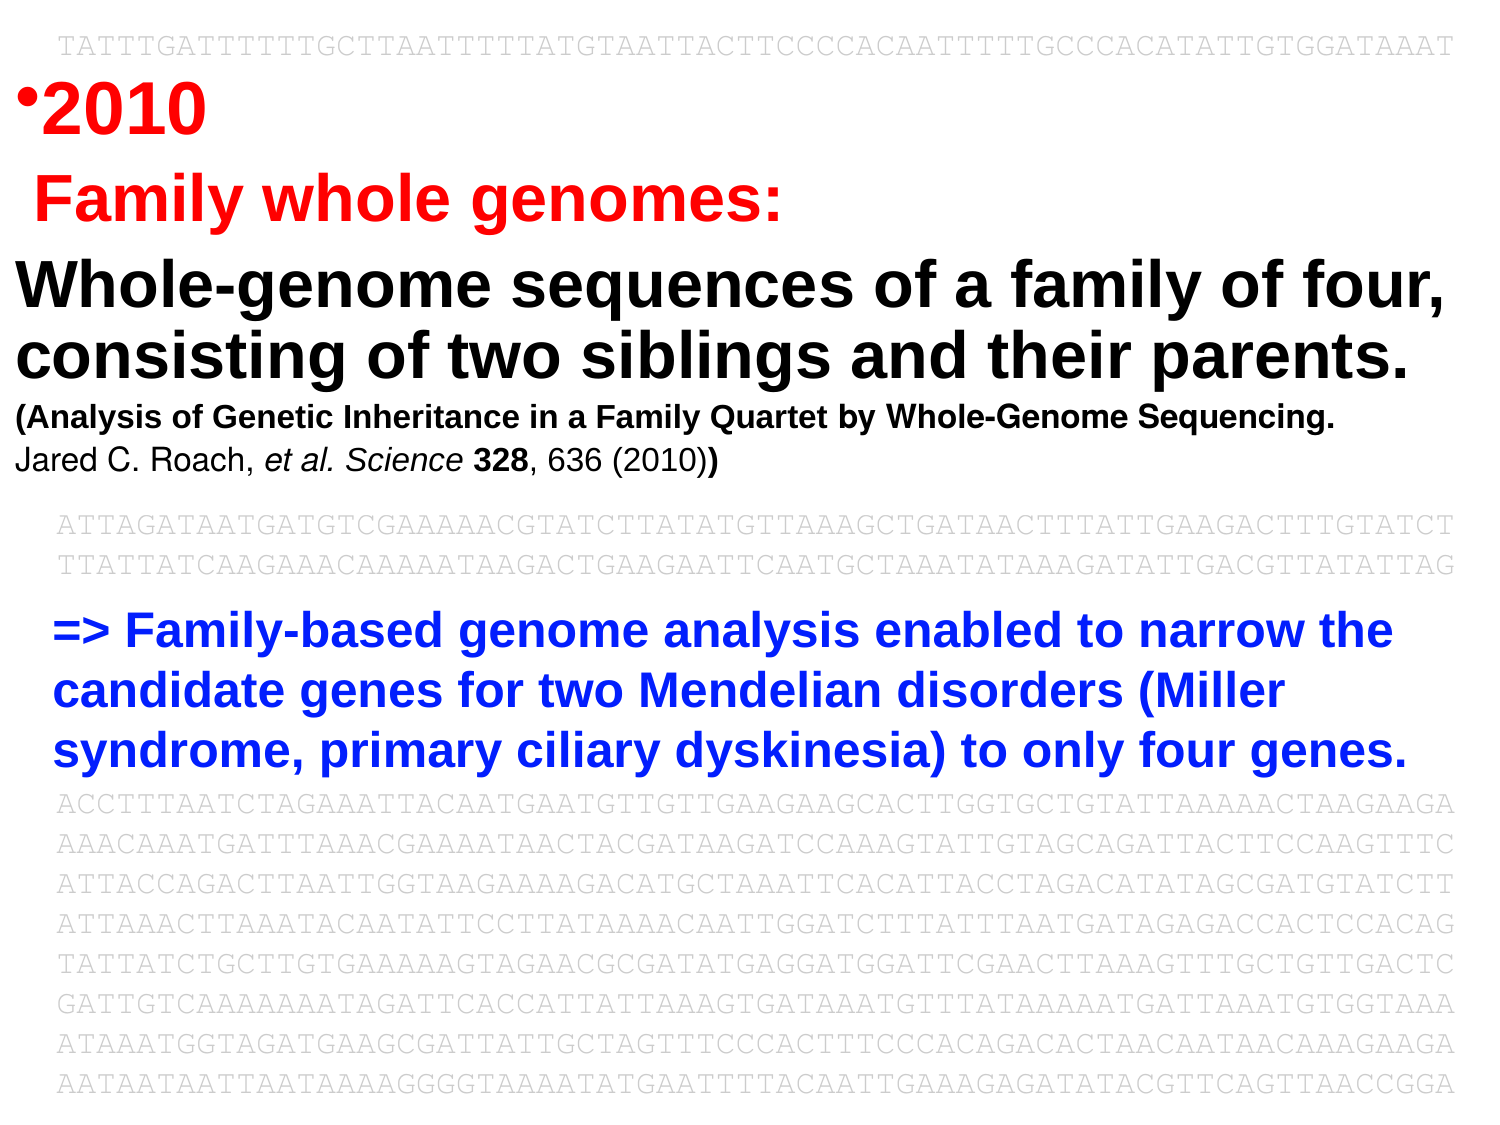

TATTTGATTTTTTGCTTAATTTTTATGTAATTACTTCCCCACAATTTTTGCCCACATATTGTGGATAAAT
ACCTTTAATCTAGAAATTACAATGAATGTTGTTGAAGAAGCACTTGGTGCTGTATTAAAAACTAAGAAGA
TTTCCACATTTTATTCACAATGTTGATAAGTTGTGTAAGTCGACTTGTTGGCTTTATAAAGCAAATGACA
CACTGAAAGTTATCCACAAACAAATTTTTCAAAAGTGTTTAAATCAAAAAGTTATCCACAAATAATGTGG
AAAACTTTTTAATAAATTTGTCGTTTCTTATGCTATCATAGTTTTACATAAATTATTAACTACTATAGGG
AGGCAGTCATGAGTCCAAACAGCACATTATGGCAGACAATATTACAGGATTTAGAAAAACTATACAACGA
GGAGACTTACAACGAGCTATTTCTACCAGTGACTTCTACTTTTAAAGATCAAAACGGATTACTTACAATG
GTTGTAGCTAATGAGTTCTTAAAGAATCGTATCAATAAACTATACATTGCAAAAATTAACGAACTTGCTA
CAAAATATTCAAGTACTCCAGTTAGATTGAAATTCGTATCACAAGAAGAAGTTATTGAAGAACCAGTAGC
TGATCGTAAATTAACCATTGATTATCGTCAAGGGAACTTAAACTCTACCTATACCTTTGACTCTTTTGTT
GTTGGAAAATCTAACATGTTTGCTTTTCGTATGGCGATGAAGGTTGCTGATCAACCTGGAGCAGTAGCAA
ACCCTTTCTACATATTTGGTGATGTAGGTTTAGGTAAAACCCATCTTATGCAAGCAATAGGTAACTATAT
ATTAGATAATGATGTCGAAAAACGTATCTTATATGTTAAAGCTGATAACTTTATTGAAGACTTTGTATCT
TTATTATCAAGAAACAAAAATAAGACTGAAGAATTCAATGCTAAATATAAAGATATTGACGTTATATTAG
TAGACGACATCCAAATTATGGCAAATGCTAGTAAAACTCAAATGGAATTCTTTAAGCTCTTTGACTACCT
ATATTTAAATAATAAACAAATCGTTATAACATCTGATAAACCAGCTTCACAATTAACAAATATCATGCCA
CGTTTAACGACACGTTTTGAAGCTGGTCTCTCTGTAGACATACAAATACCTGAATTAGAACATAGAATAA
GTATTTTAAAGAGAAAAACAGCTACATTAGATGCCAACTTAGAGGTAAGTGAGGATATTTTAACCTTTAT
AGCATCTCAATTTGCAGCAAACATTAGAGAAATGGAAGGTGCACTCATTCGTTTAATTAGTTATGCACAG
ACCTTTAATCTAGAAATTACAATGAATGTTGTTGAAGAAGCACTTGGTGCTGTATTAAAAACTAAGAAGA
AAACAAATGATTTAAACGAAAATAACTACGATAAGATCCAAAGTATTGTAGCAGATTACTTCCAAGTTTC
ATTACCAGACTTAATTGGTAAGAAAAGACATGCTAAATTCACATTACCTAGACATATAGCGATGTATCTT
ATTAAACTTAAATACAATATTCCTTATAAAACAATTGGATCTTTATTTAATGATAGAGACCACTCCACAG
TATTATCTGCTTGTGAAAAAGTAGAACGCGATATGAGGATGGATTCGAACTTAAAGTTTGCTGTTGACTC
GATTGTCAAAAAAATAGATTCACCATTATTAAAGTGATAAATGTTTATAAAAATGATTAAATGTGGTAAA
ATAAATGGTAGATGAAGCGATTATTGCTAGTTTCCCACTTTCCCACAGACACTAACAATAACAAAGAAGA
AATAATAATTAATAAAAGGGGTAAAATATGAATTTTACAATTGAAAGAGATATACGTTCAGTTAACCGGA
2010
 Family whole genomes:
Whole-genome sequences of a family of four, consisting of two siblings and their parents.
(Analysis of Genetic Inheritance in a Family Quartet by Whole-Genome Sequencing.
Jared C. Roach, et al. Science 328, 636 (2010))
=> Family-based genome analysis enabled to narrow the candidate genes for two Mendelian disorders (Miller syndrome, primary ciliary dyskinesia) to only four genes.